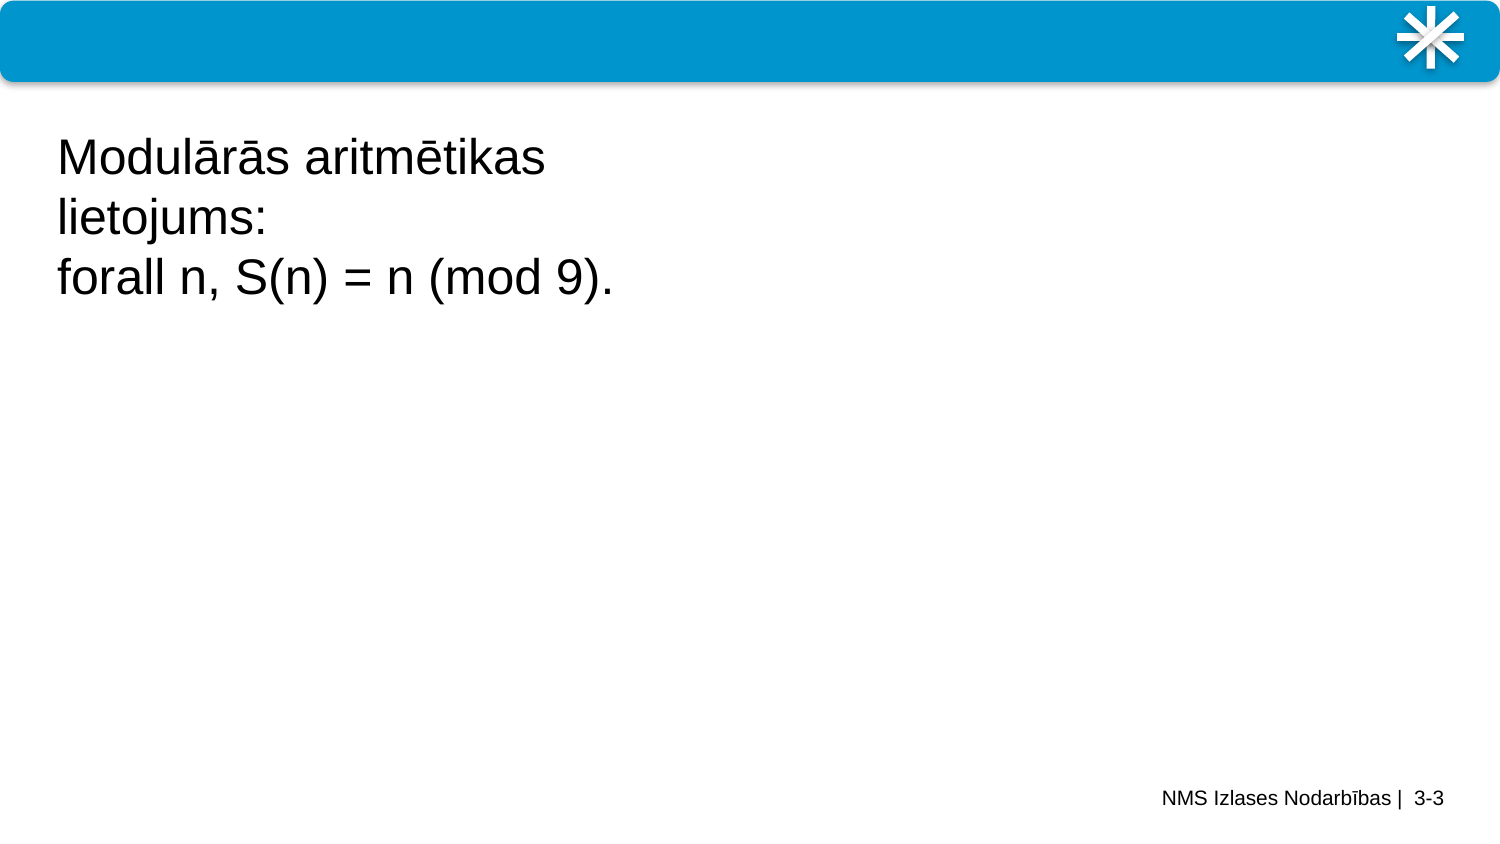

#
Modulārās aritmētikas lietojums:
forall n, S(n) = n (mod 9).